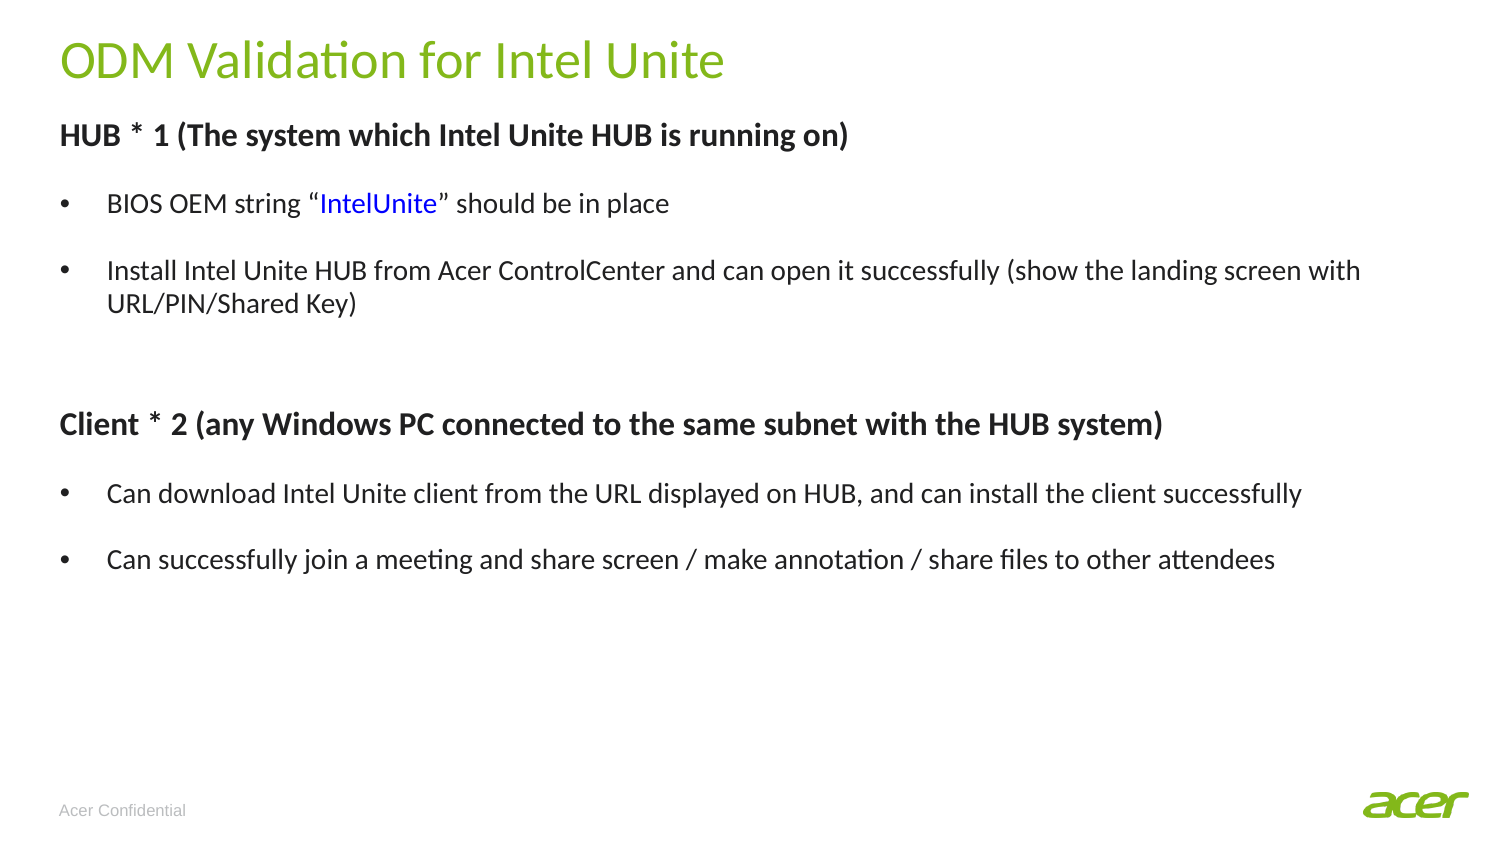

# ODM Validation for Intel Unite
HUB * 1 (The system which Intel Unite HUB is running on)
BIOS OEM string “IntelUnite” should be in place
Install Intel Unite HUB from Acer ControlCenter and can open it successfully (show the landing screen with URL/PIN/Shared Key)

Client * 2 (any Windows PC connected to the same subnet with the HUB system)
Can download Intel Unite client from the URL displayed on HUB, and can install the client successfully
Can successfully join a meeting and share screen / make annotation / share files to other attendees
7